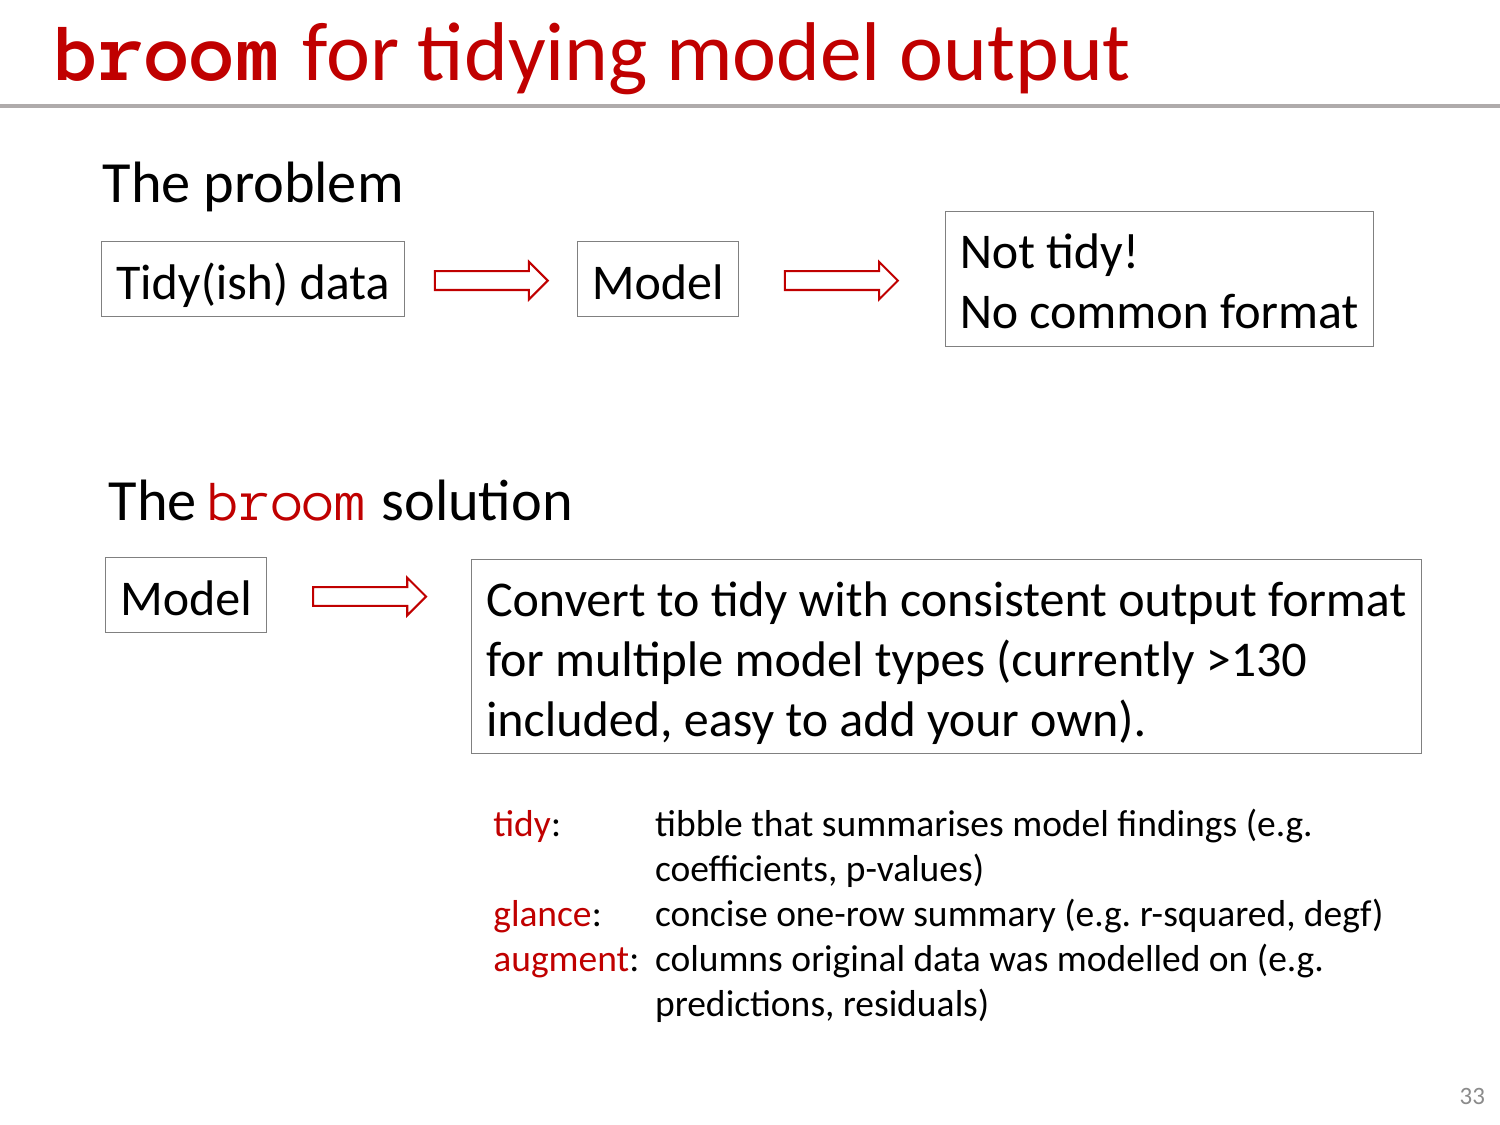

# broom for tidying model output
The problem
Not tidy!
No common format
Tidy(ish) data
Model

The broom solution
Model
Convert to tidy with consistent output format
for multiple model types (currently >130 included, easy to add your own).

tidy: 	tibble that summarises model findings (e.g. coefficients, p-values)
glance: 	concise one-row summary (e.g. r-squared, degf)
augment:	columns original data was modelled on (e.g. predictions, residuals)
33